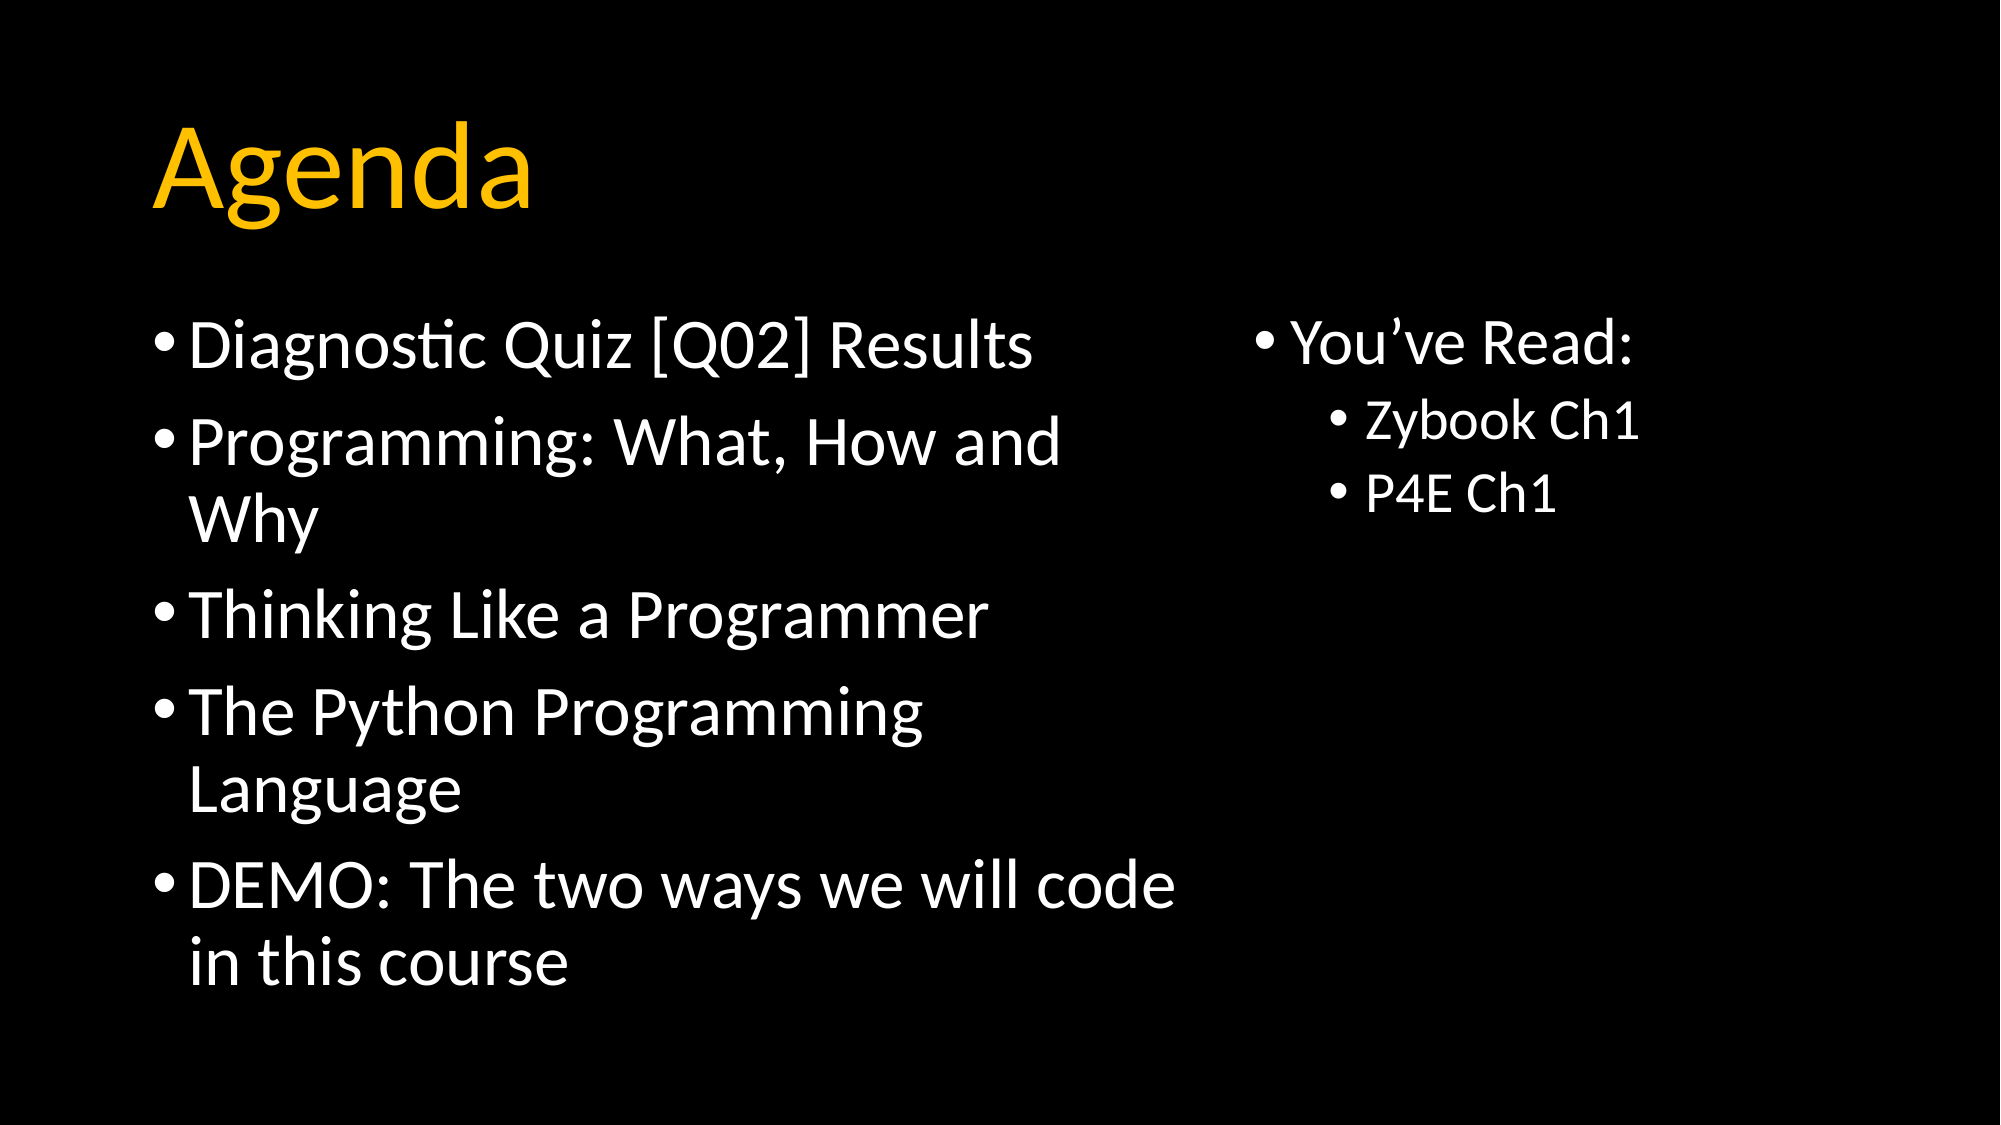

# Agenda
Diagnostic Quiz [Q02] Results
Programming: What, How and Why
Thinking Like a Programmer
The Python Programming Language
DEMO: The two ways we will code in this course

You’ve Read:
Zybook Ch1
P4E Ch1